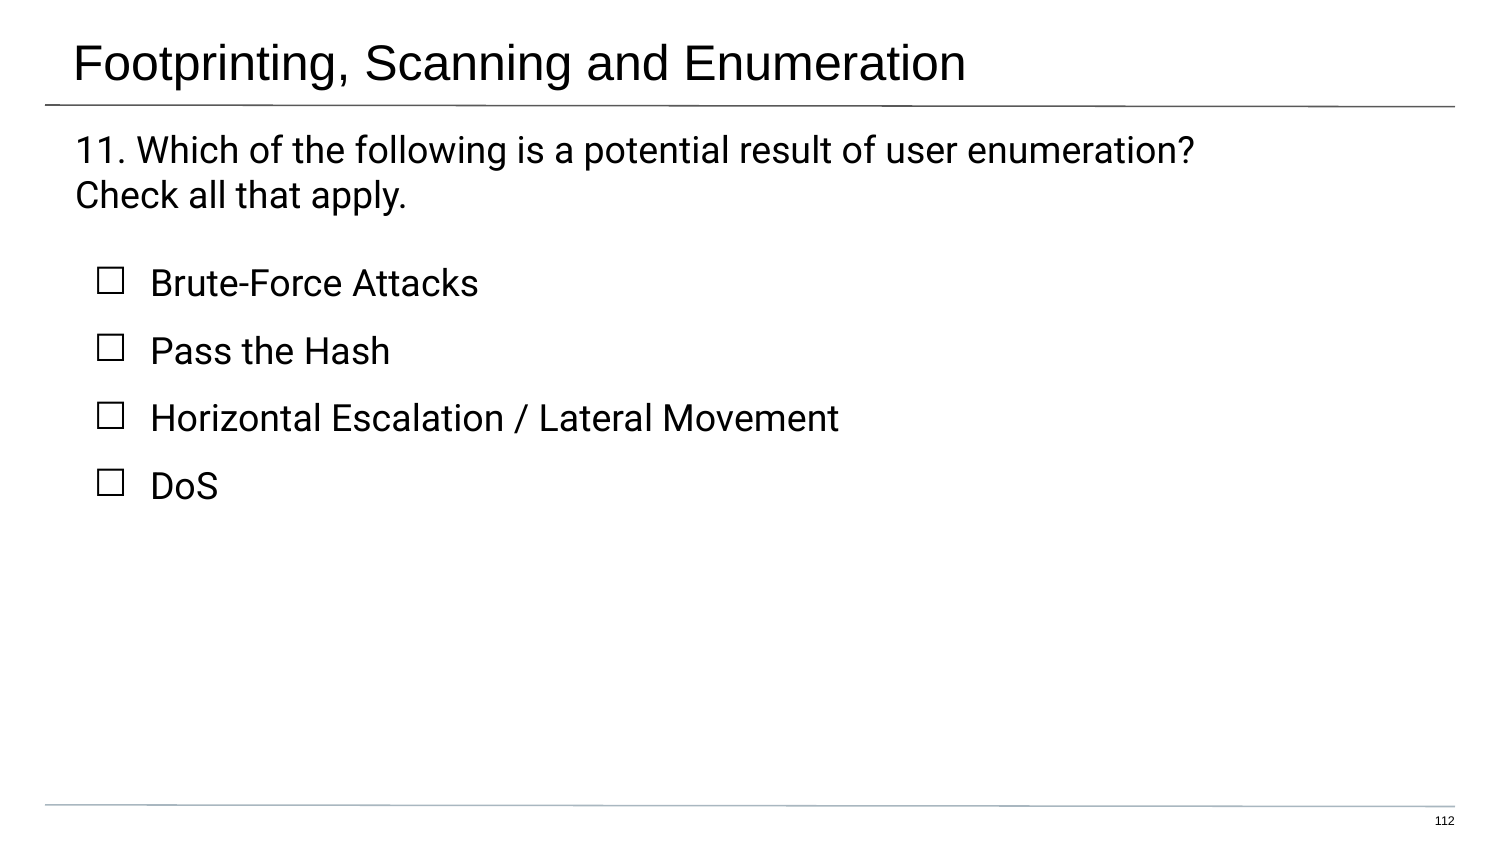

# Footprinting, Scanning and Enumeration
11. Which of the following is a potential result of user enumeration?
Check all that apply.
Brute-Force Attacks
Pass the Hash
Horizontal Escalation / Lateral Movement
DoS

112